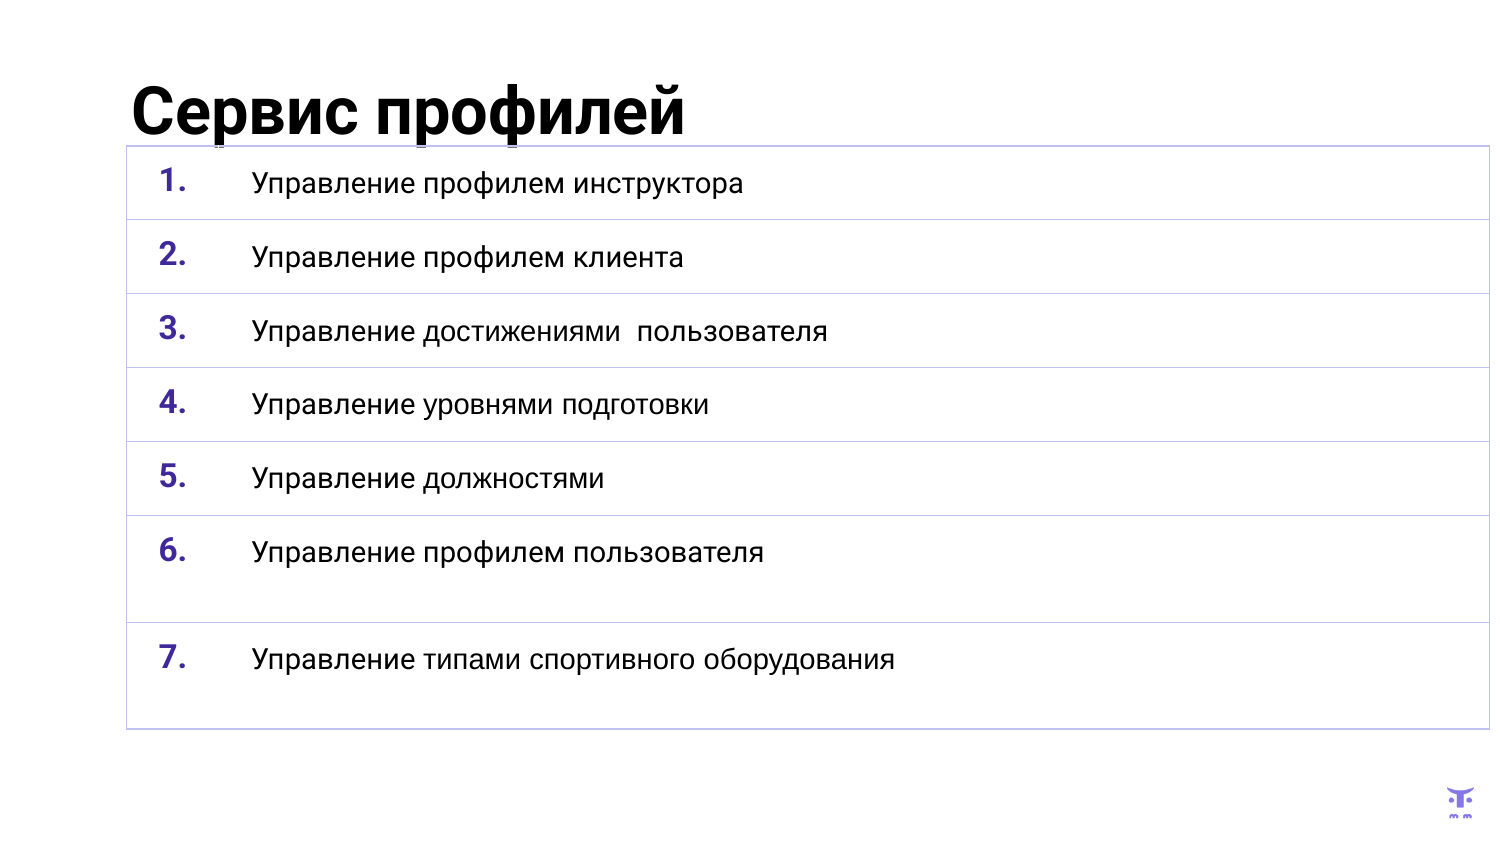

Сервис профилей
| 1. | Управление профилем инструктора |
| --- | --- |
| 2. | Управление профилем клиента |
| 3. | Управление достижениями пользователя |
| 4. | Управление уровнями подготовки |
| 5. | Управление должностями |
| 6. | Управление профилем пользователя |
| 7. | Управление типами спортивного оборудования |